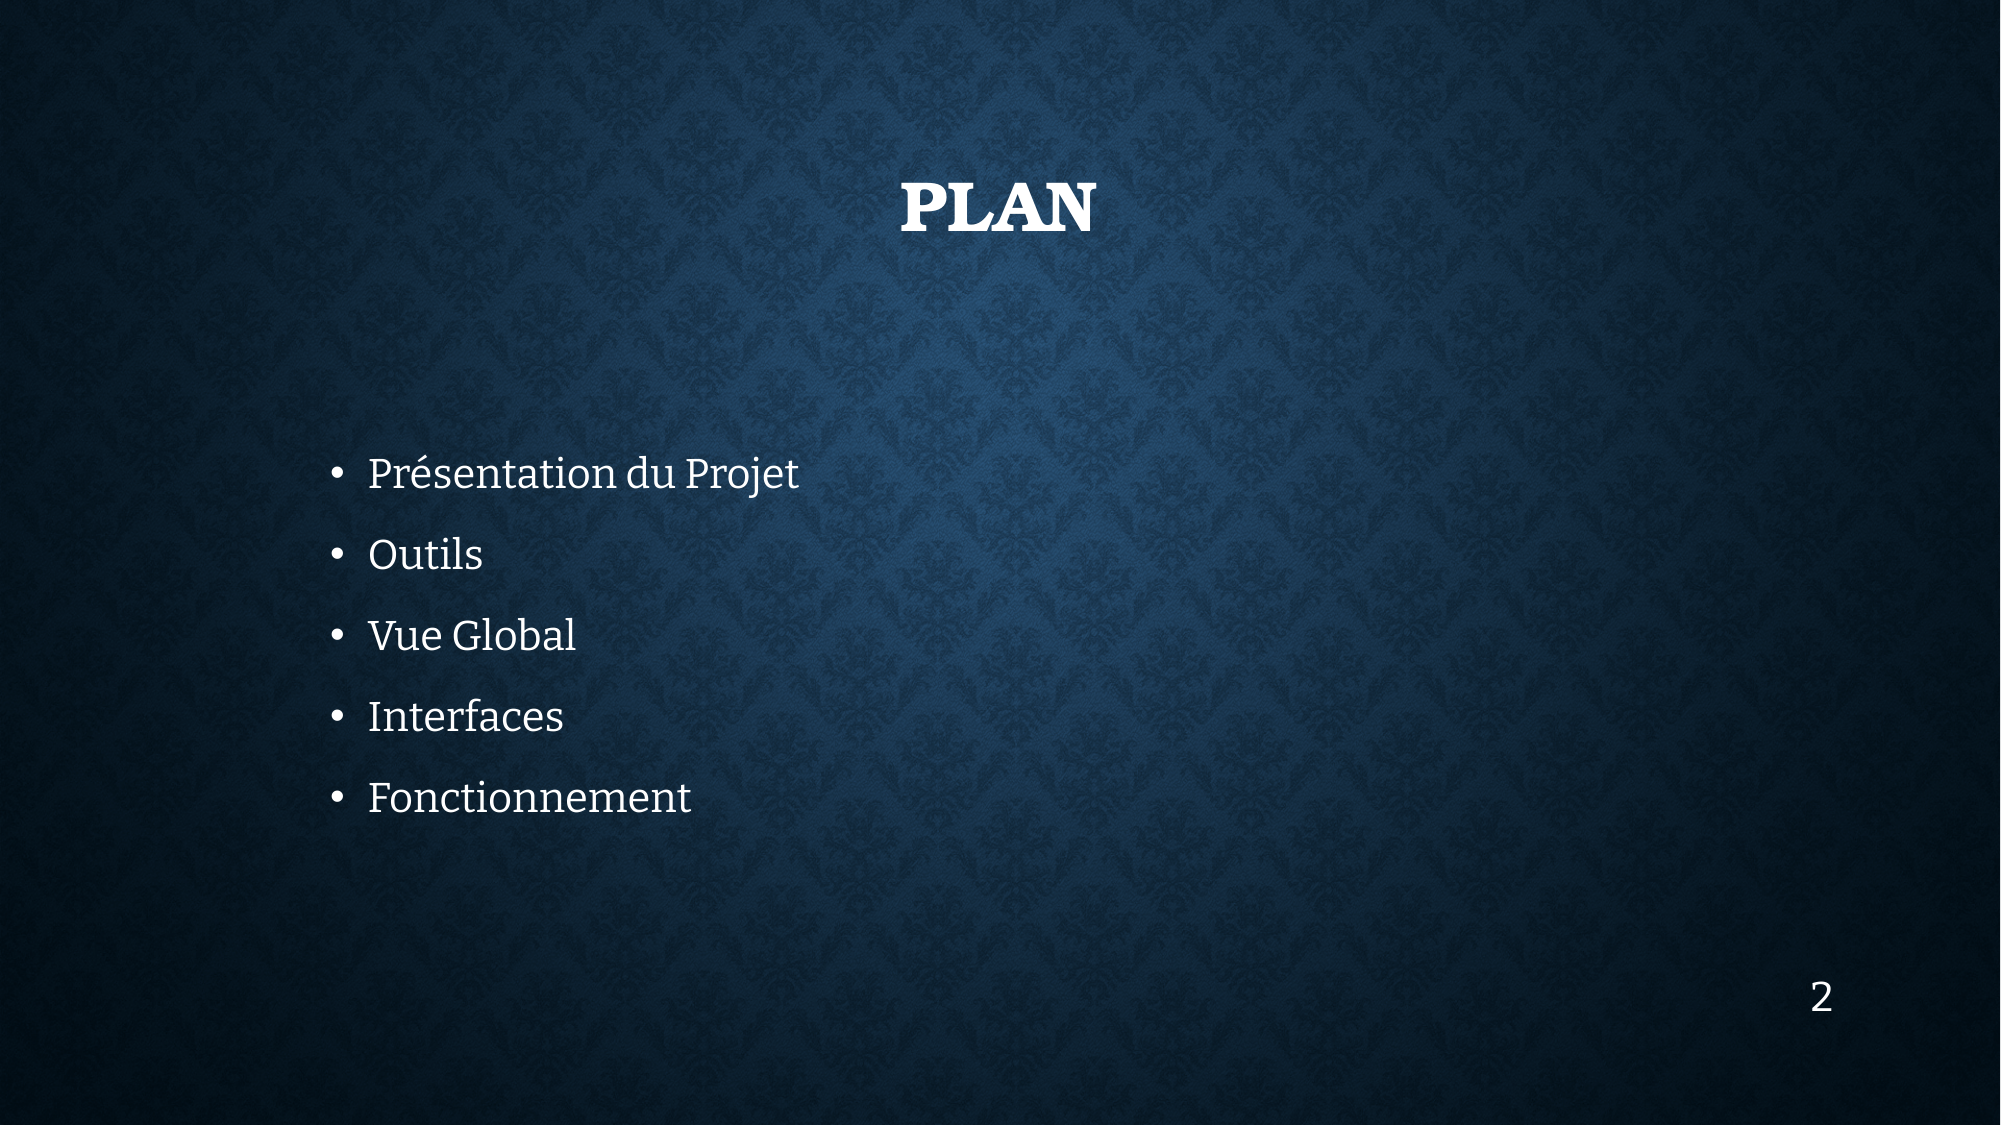

# Plan

Présentation du Projet
Outils
Vue Global
Interfaces
Fonctionnement
2